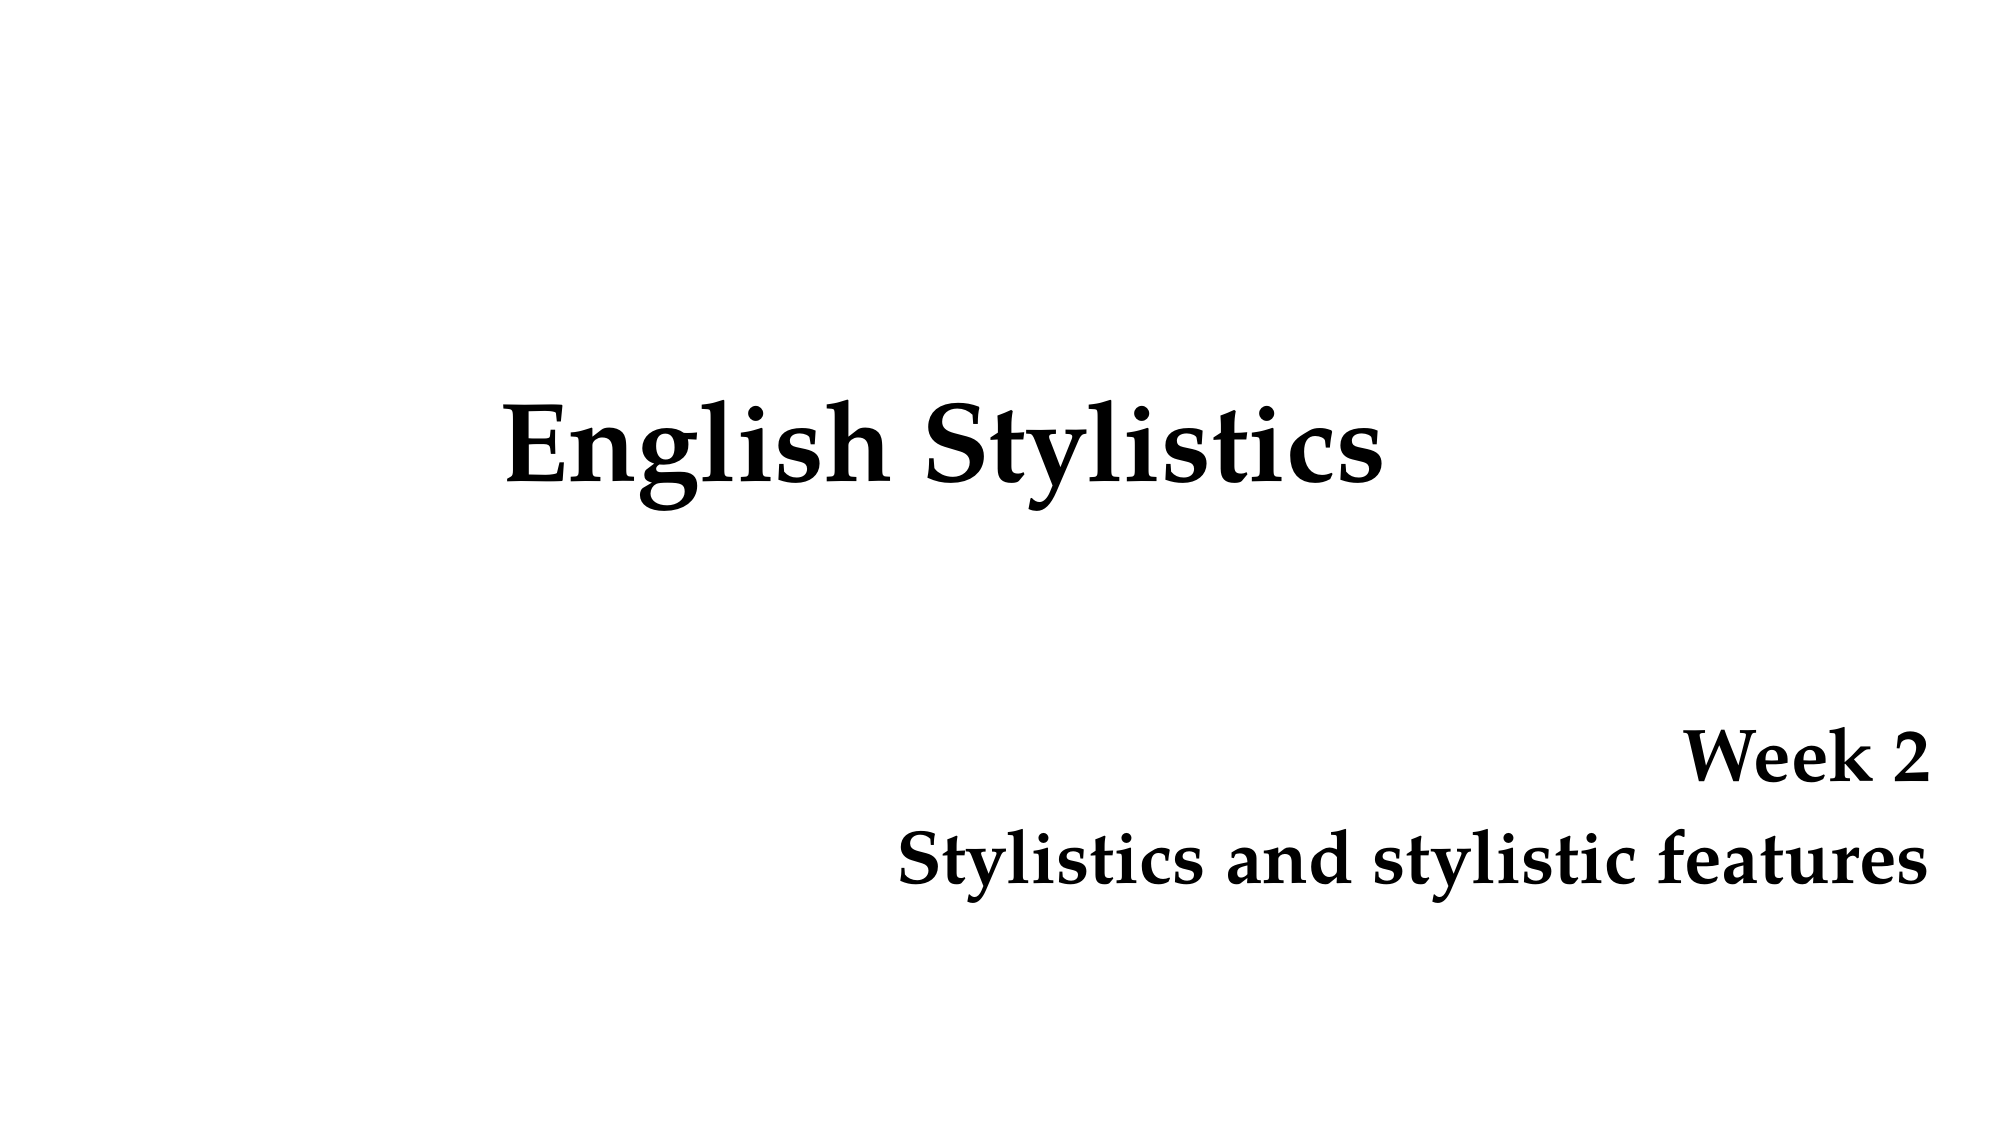

# English Stylistics
Week 2
Stylistics and stylistic features